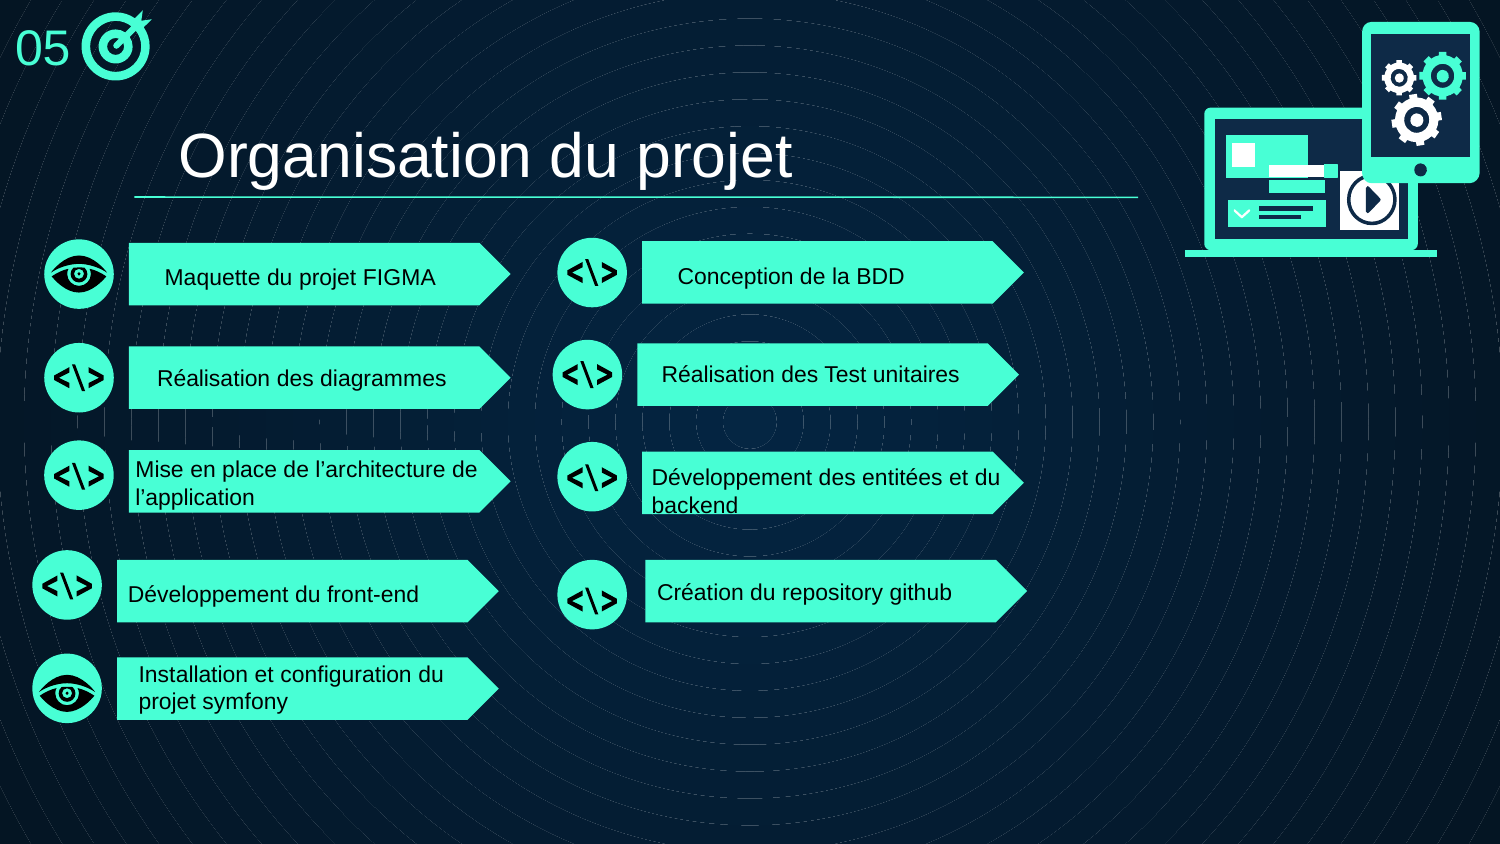

05

Organisation du projet

# Maquette du projet FIGMA

Conception de la BDD

Réalisation des Test unitaires

Réalisation des diagrammes

Mise en place de l’architecture de l’application
Développement des entitées et du backend

Création du repository github
Développement du front-end

Installation et configuration du projet symfony